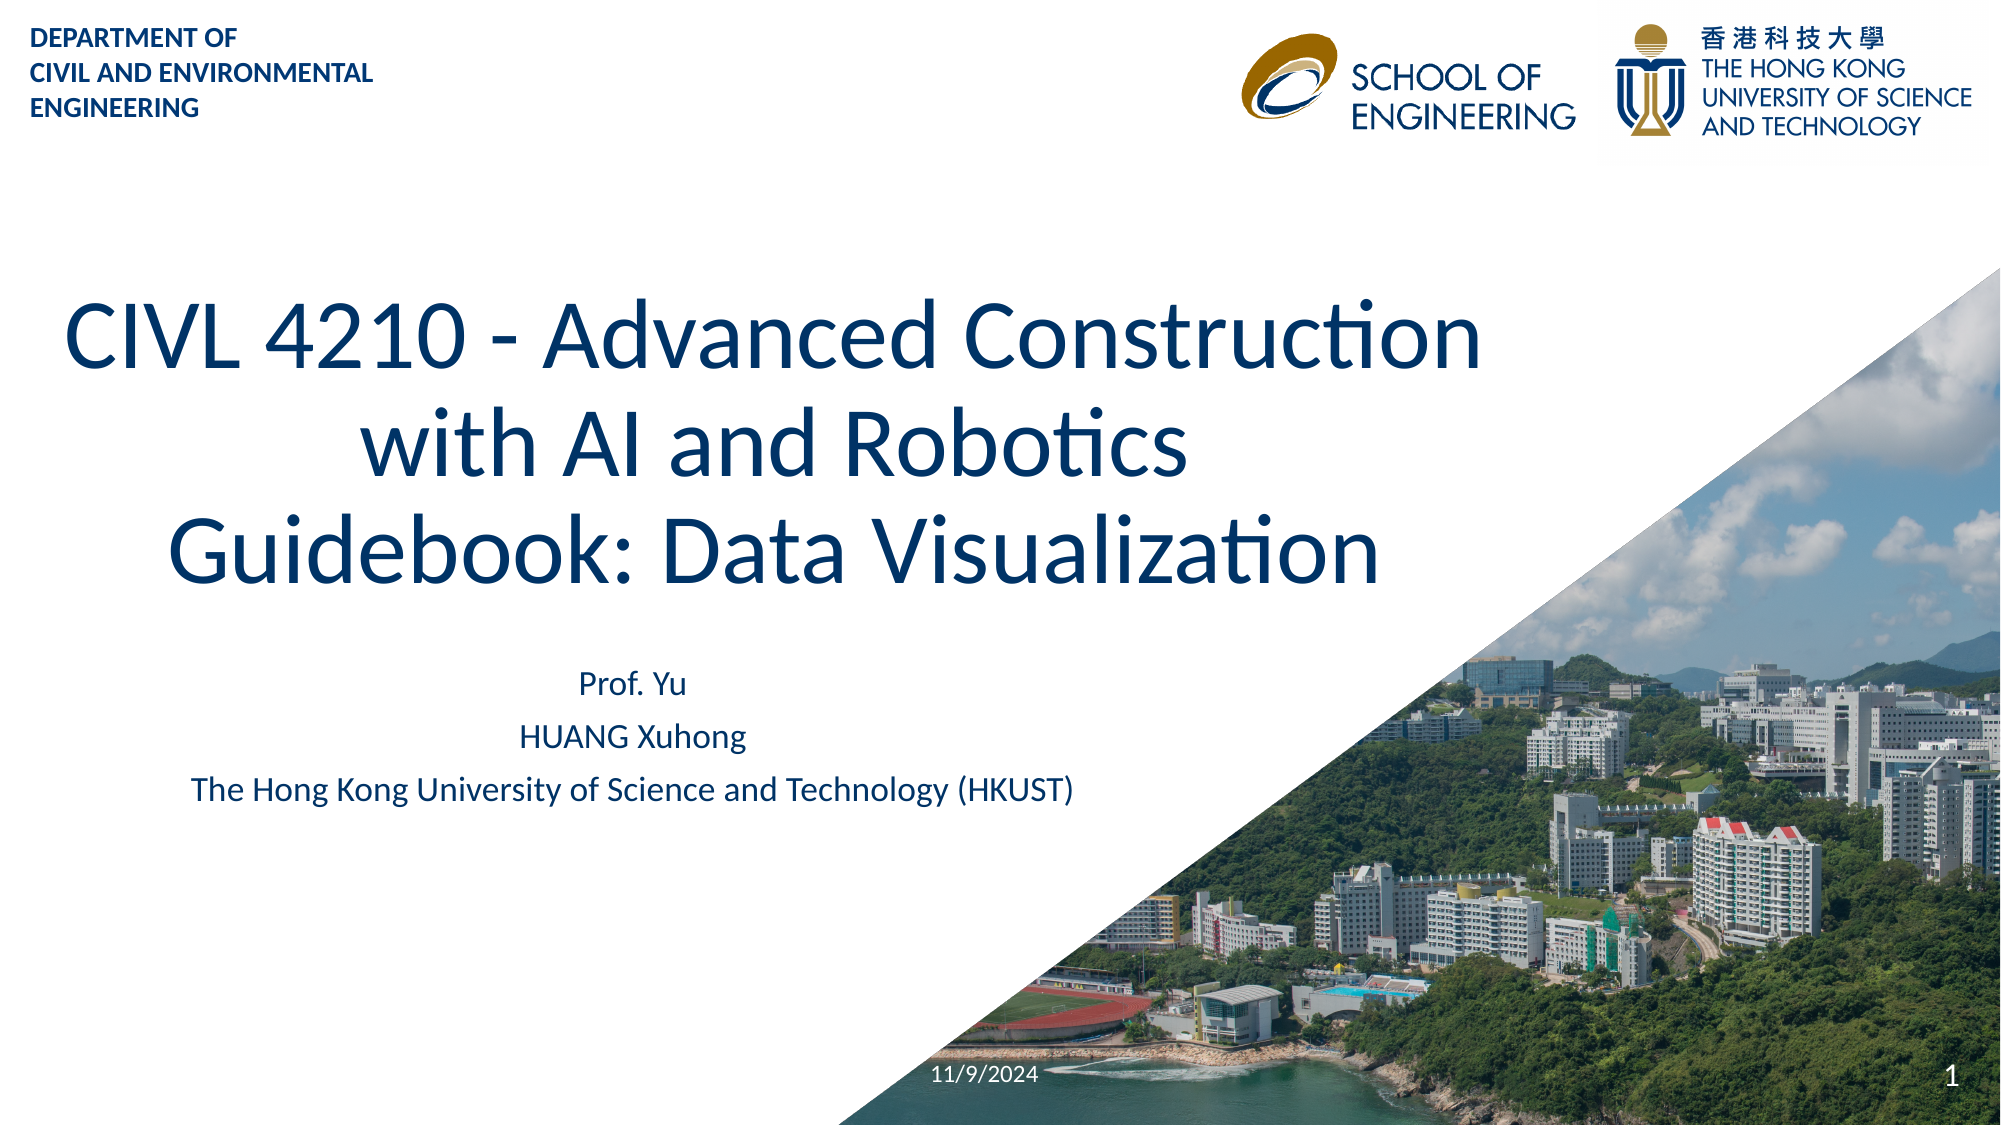

# CIVL 4210 - Advanced Construction with AI and Robotics Guidebook: Data Visualization
Prof. Yu
HUANG Xuhong
The Hong Kong University of Science and Technology (HKUST)

1
11/9/2024